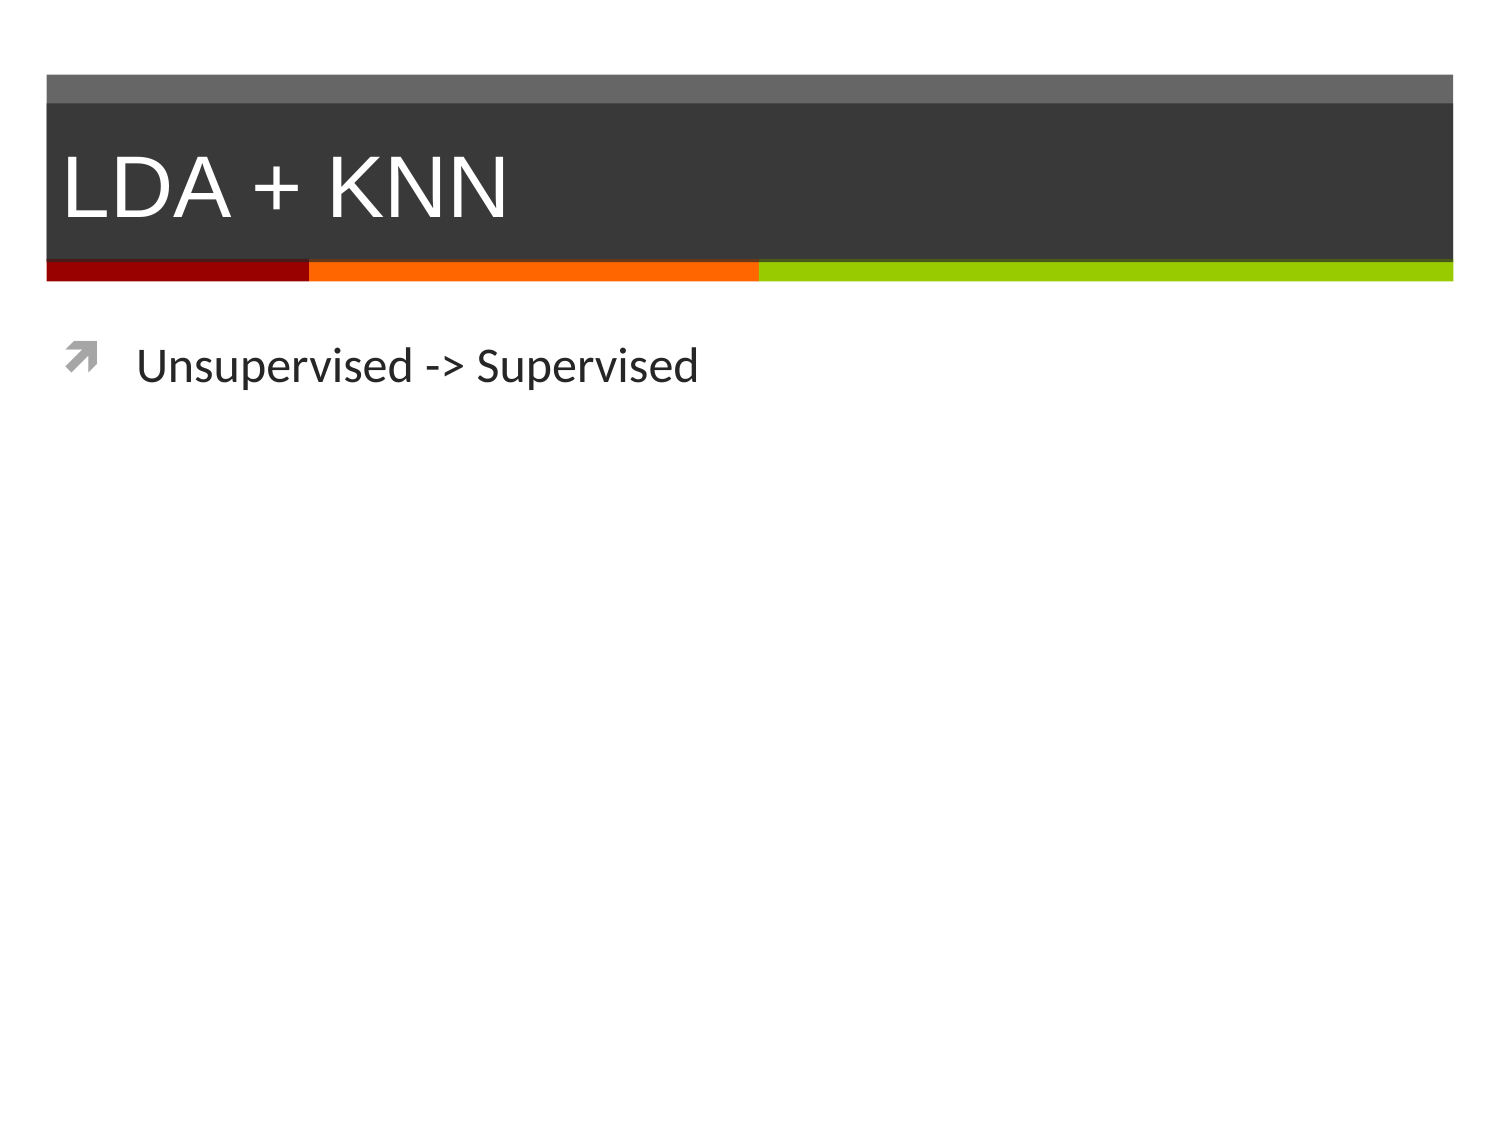

# LDA + KNN
Unsupervised -> Supervised